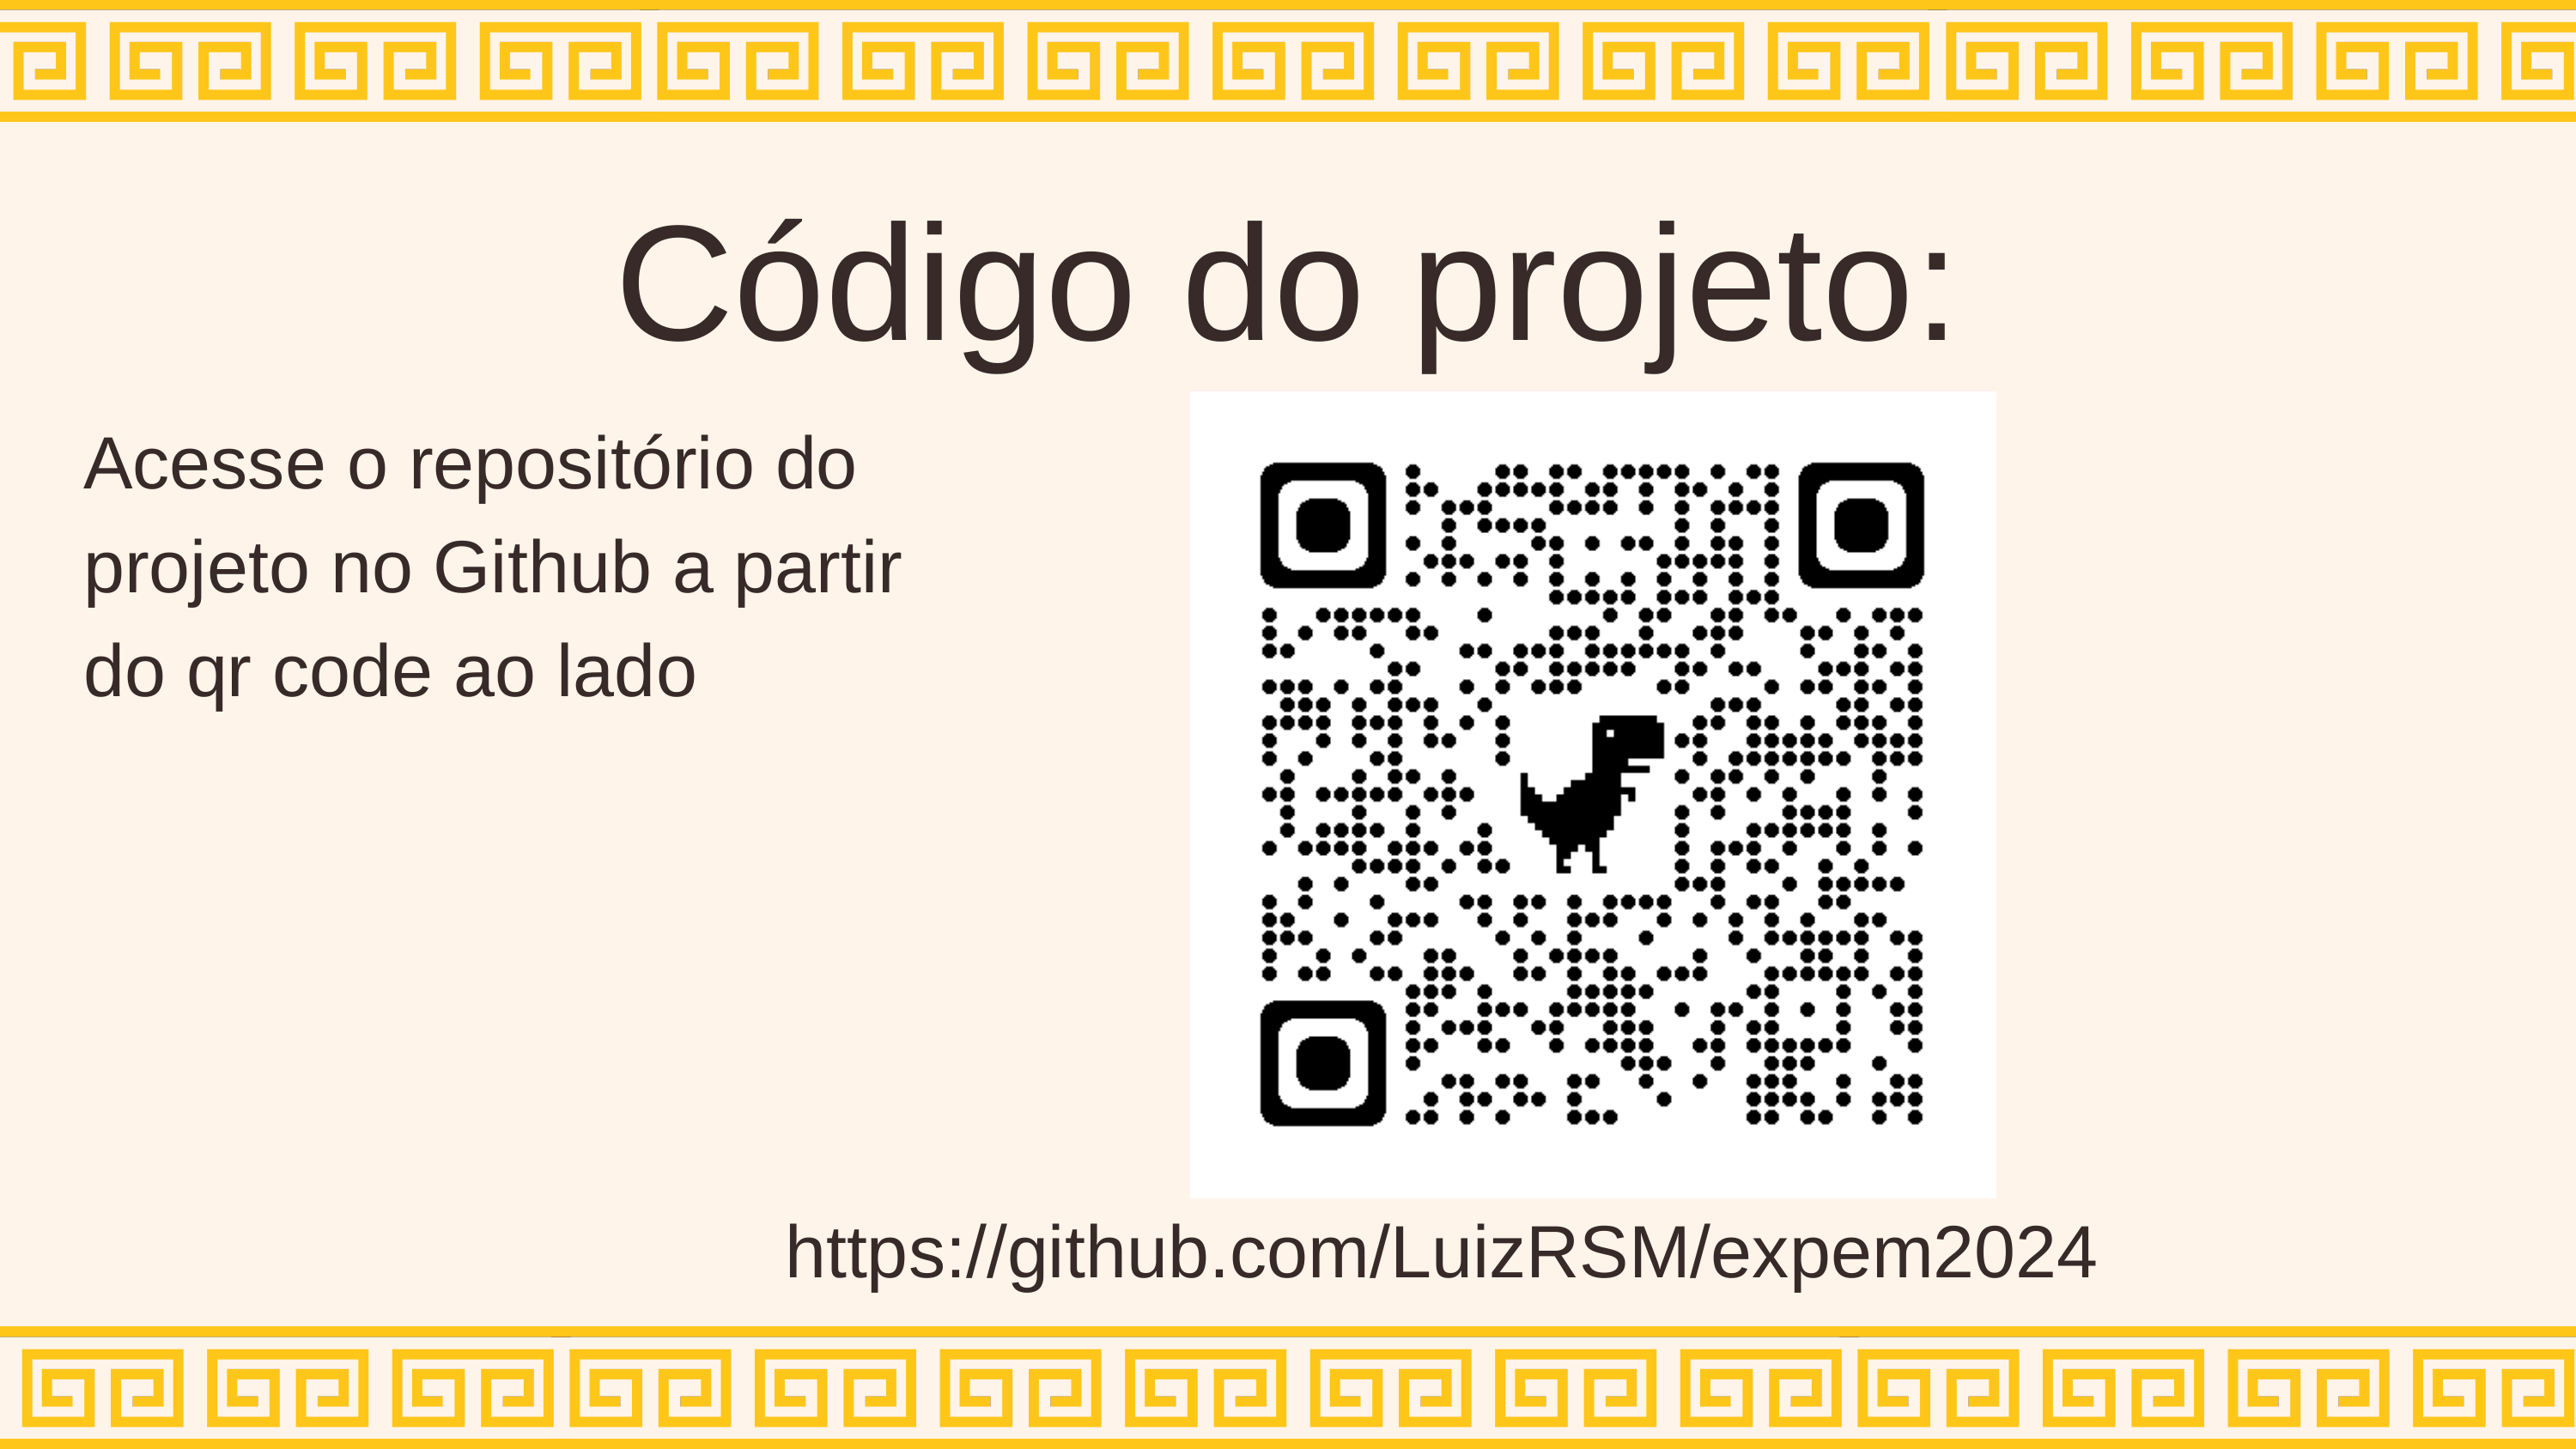

Código do projeto:

Acesse o repositório do projeto no Github a partir do qr code ao lado

https://github.com/LuizRSM/expem2024